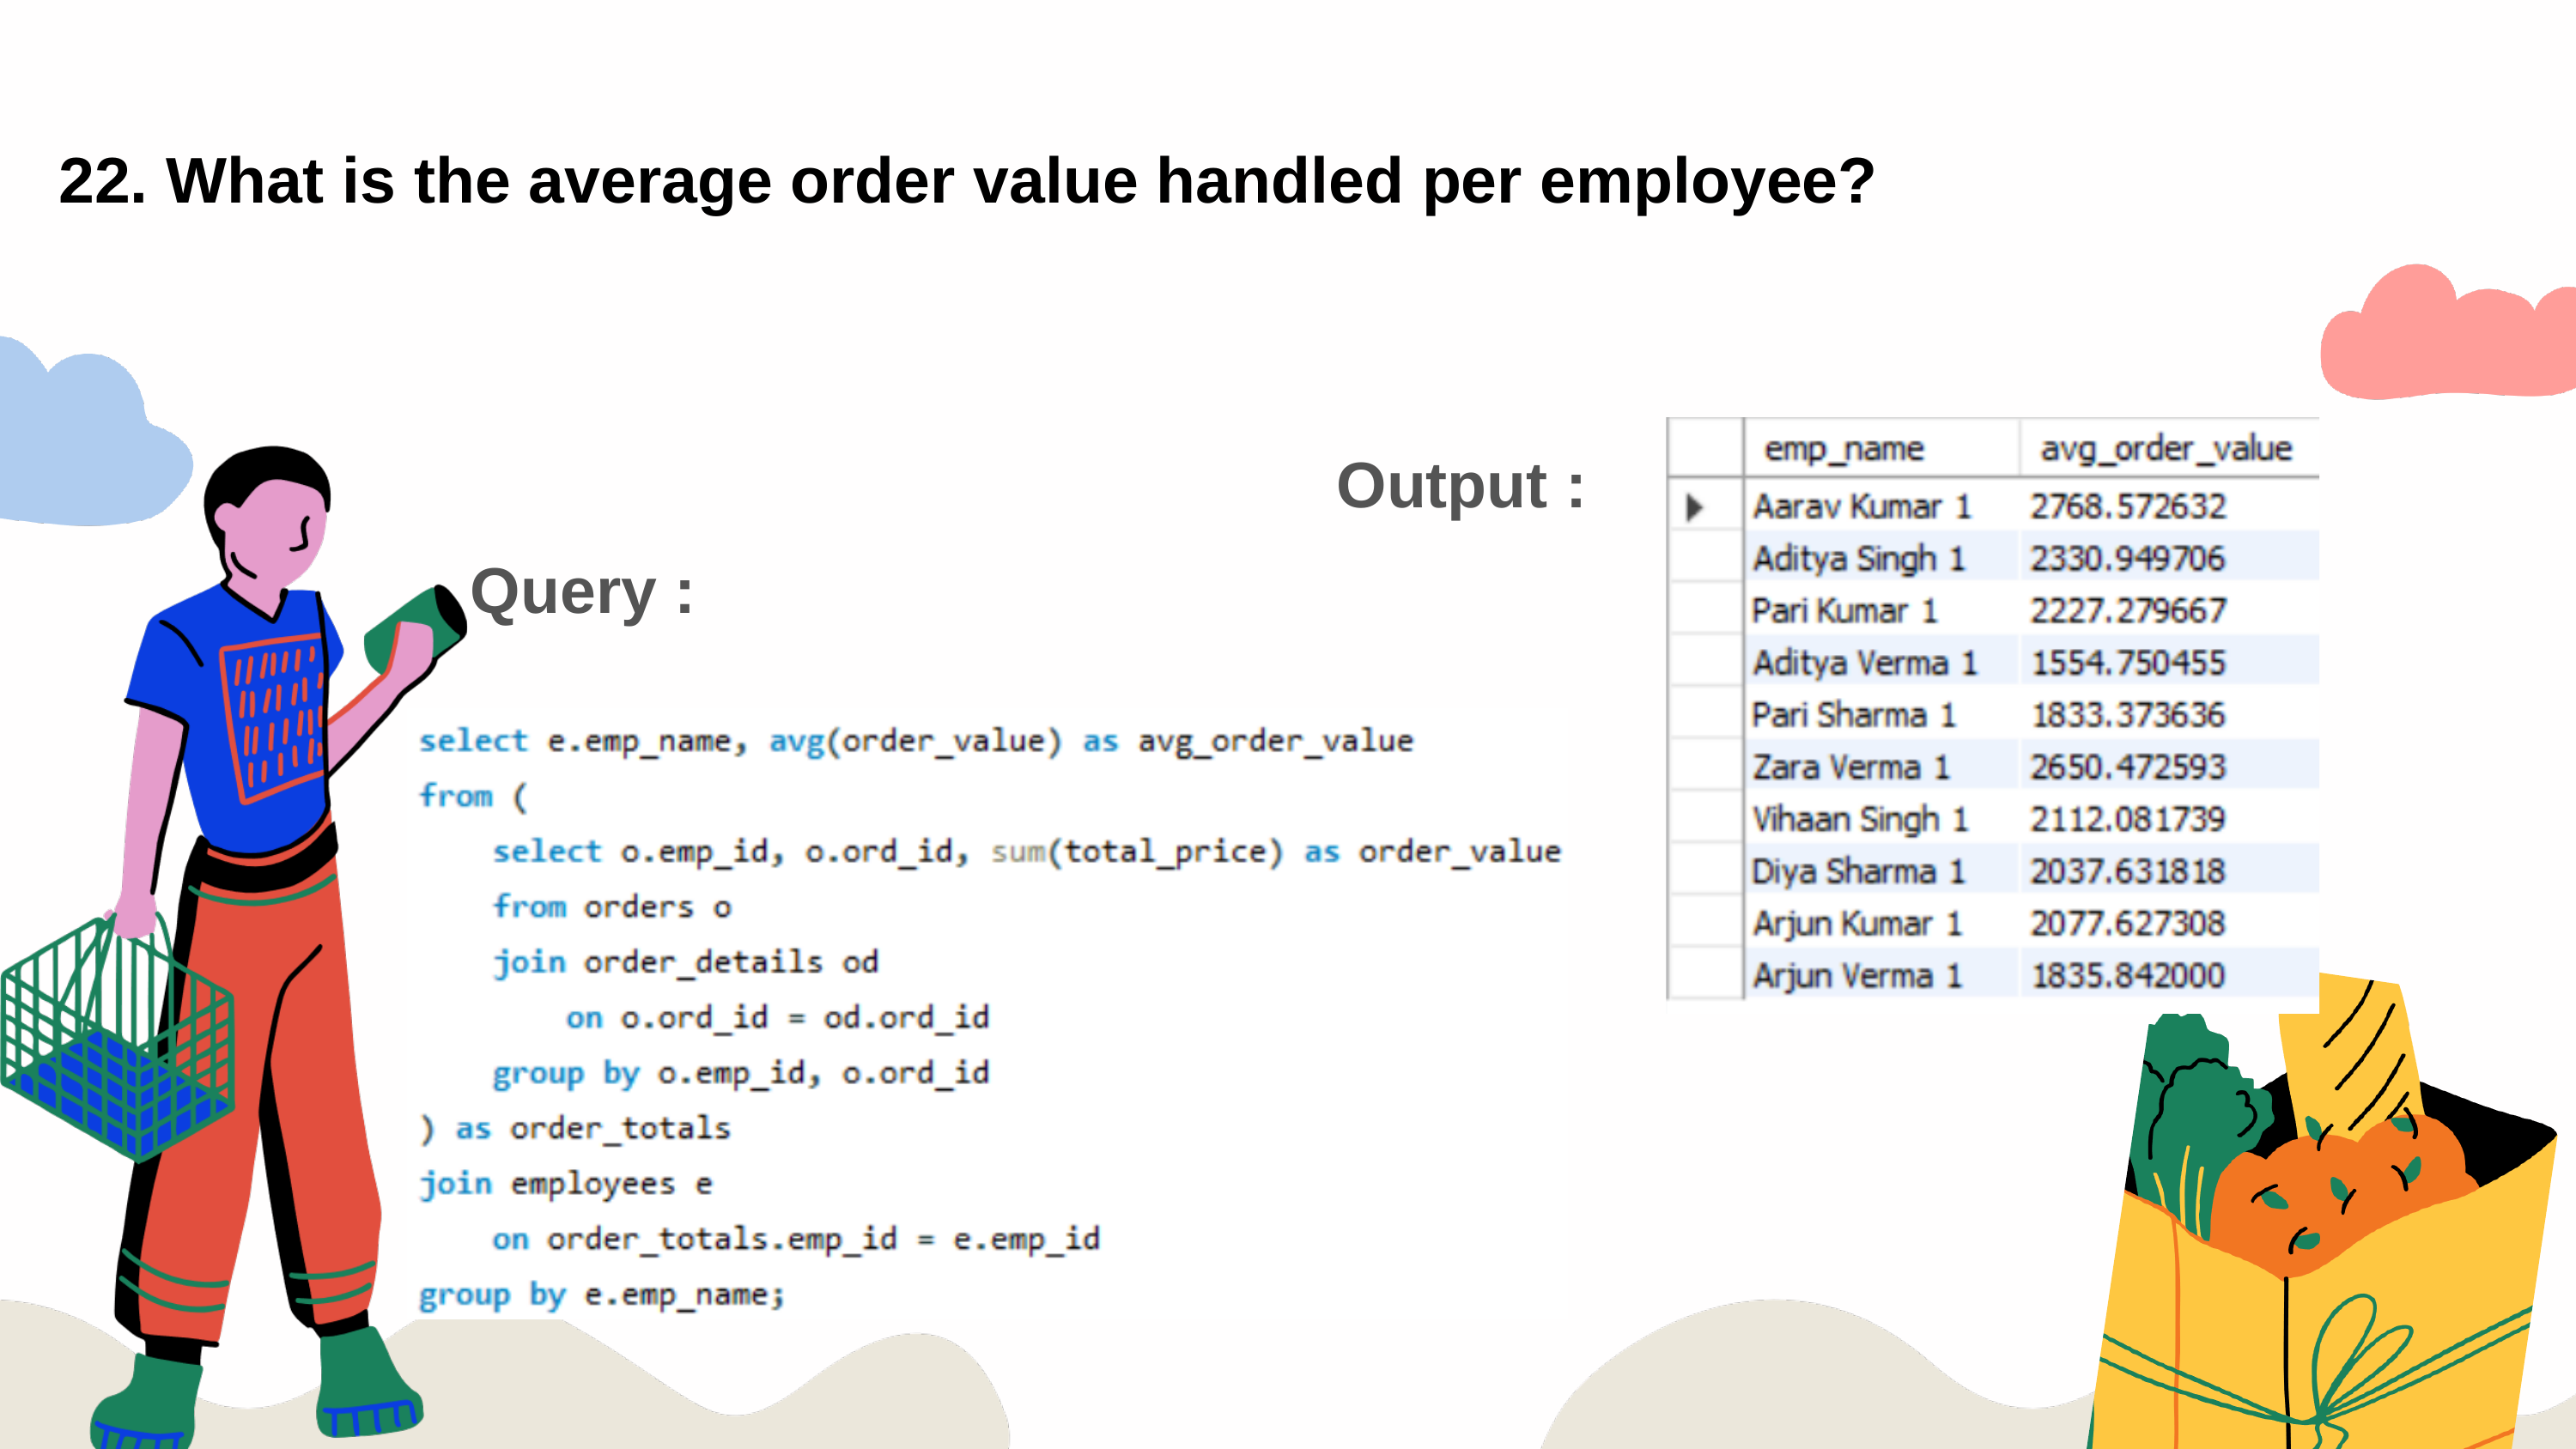

22. What is the average order value handled per employee?

Output :
Query :